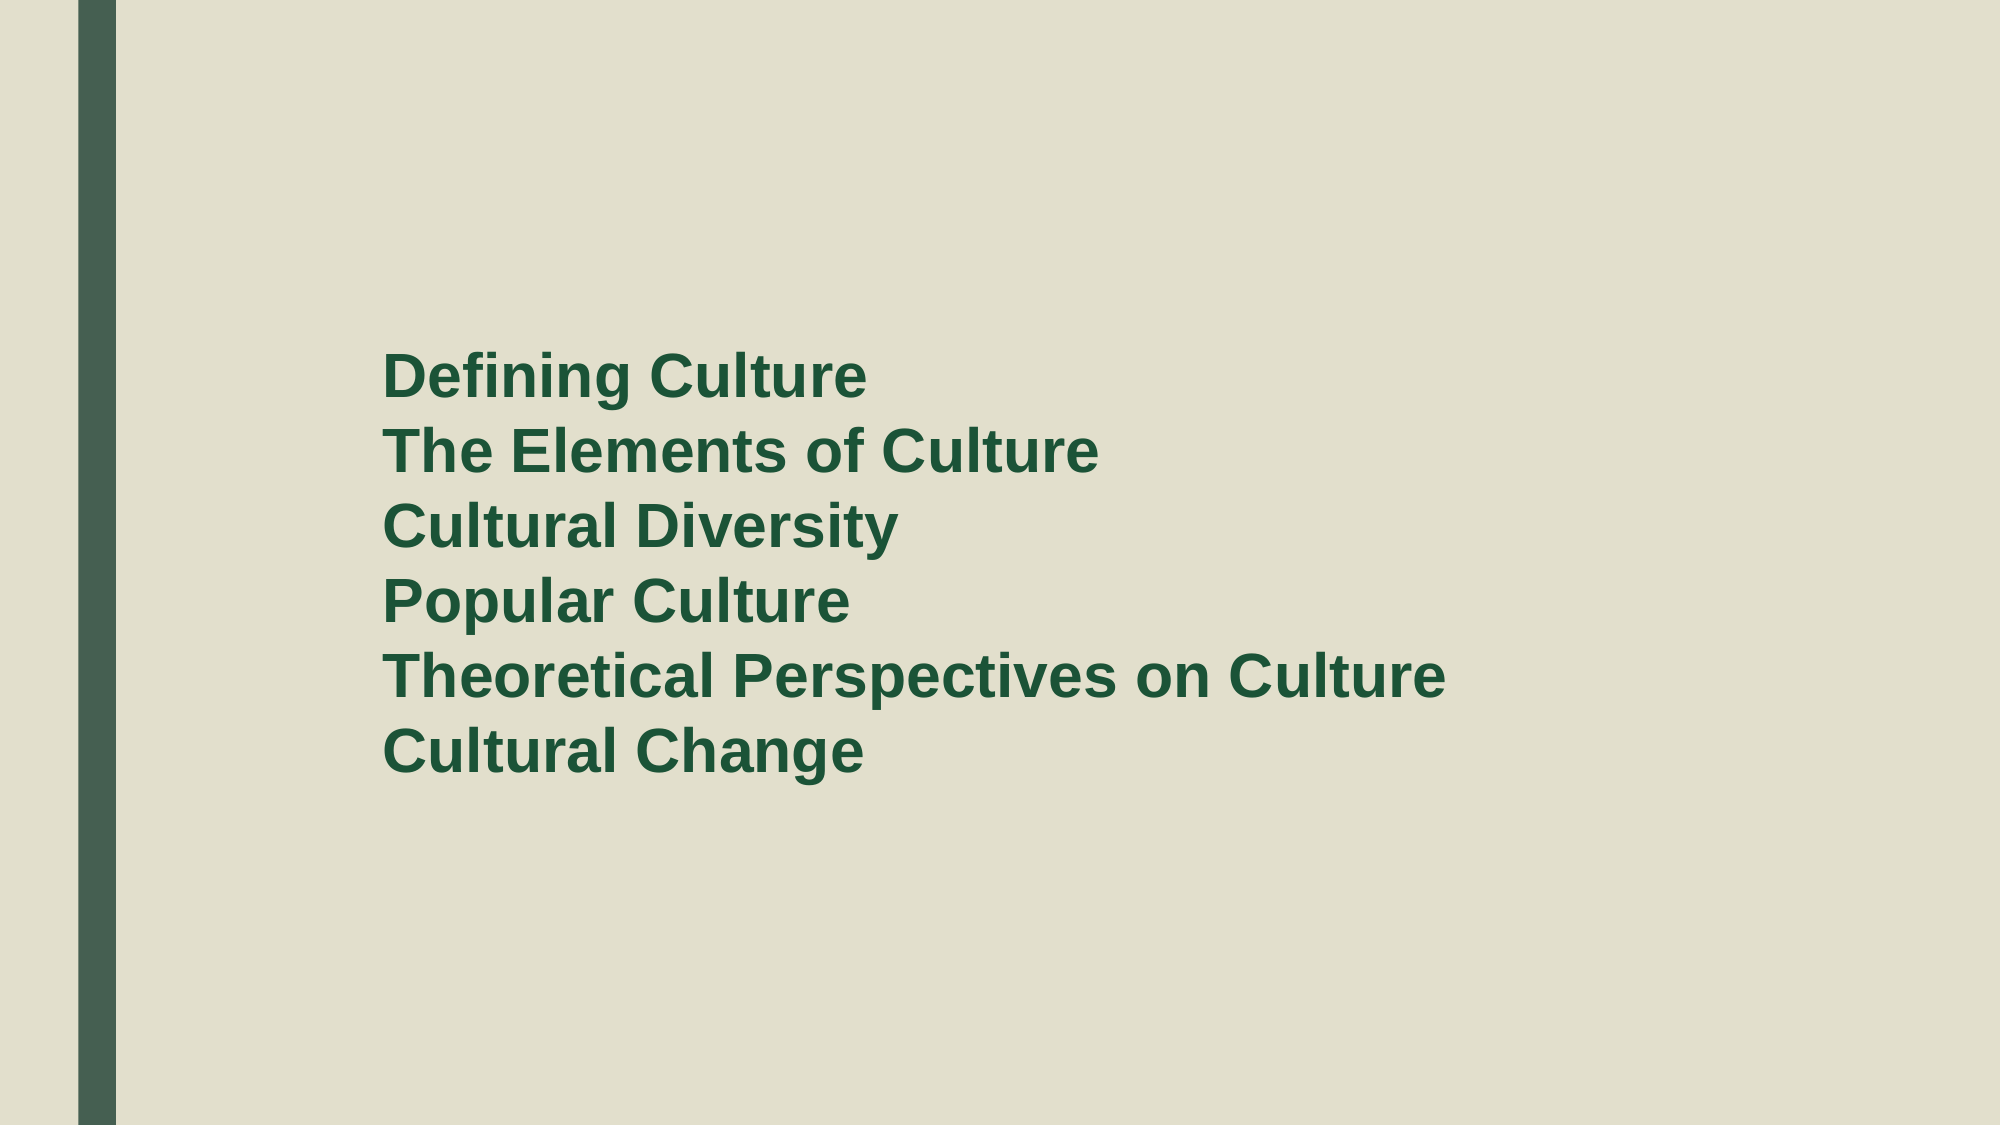

Defining Culture
The Elements of Culture
Cultural Diversity
Popular Culture
Theoretical Perspectives on Culture
Cultural Change